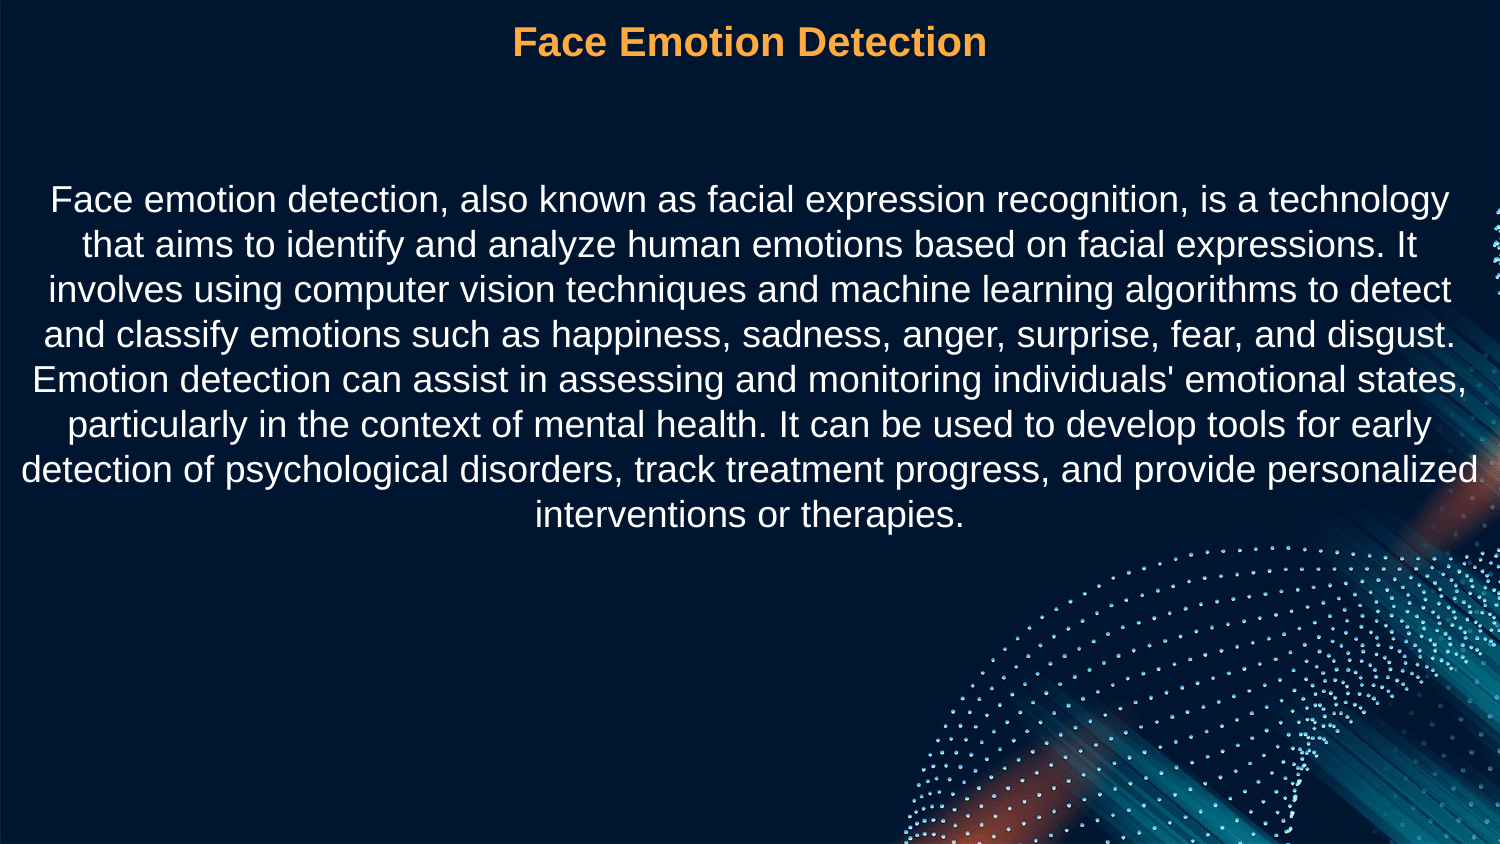

# Face Emotion Detection Face emotion detection, also known as facial expression recognition, is a technology that aims to identify and analyze human emotions based on facial expressions. It involves using computer vision techniques and machine learning algorithms to detect and classify emotions such as happiness, sadness, anger, surprise, fear, and disgust. Emotion detection can assist in assessing and monitoring individuals' emotional states, particularly in the context of mental health. It can be used to develop tools for early detection of psychological disorders, track treatment progress, and provide personalized interventions or therapies.